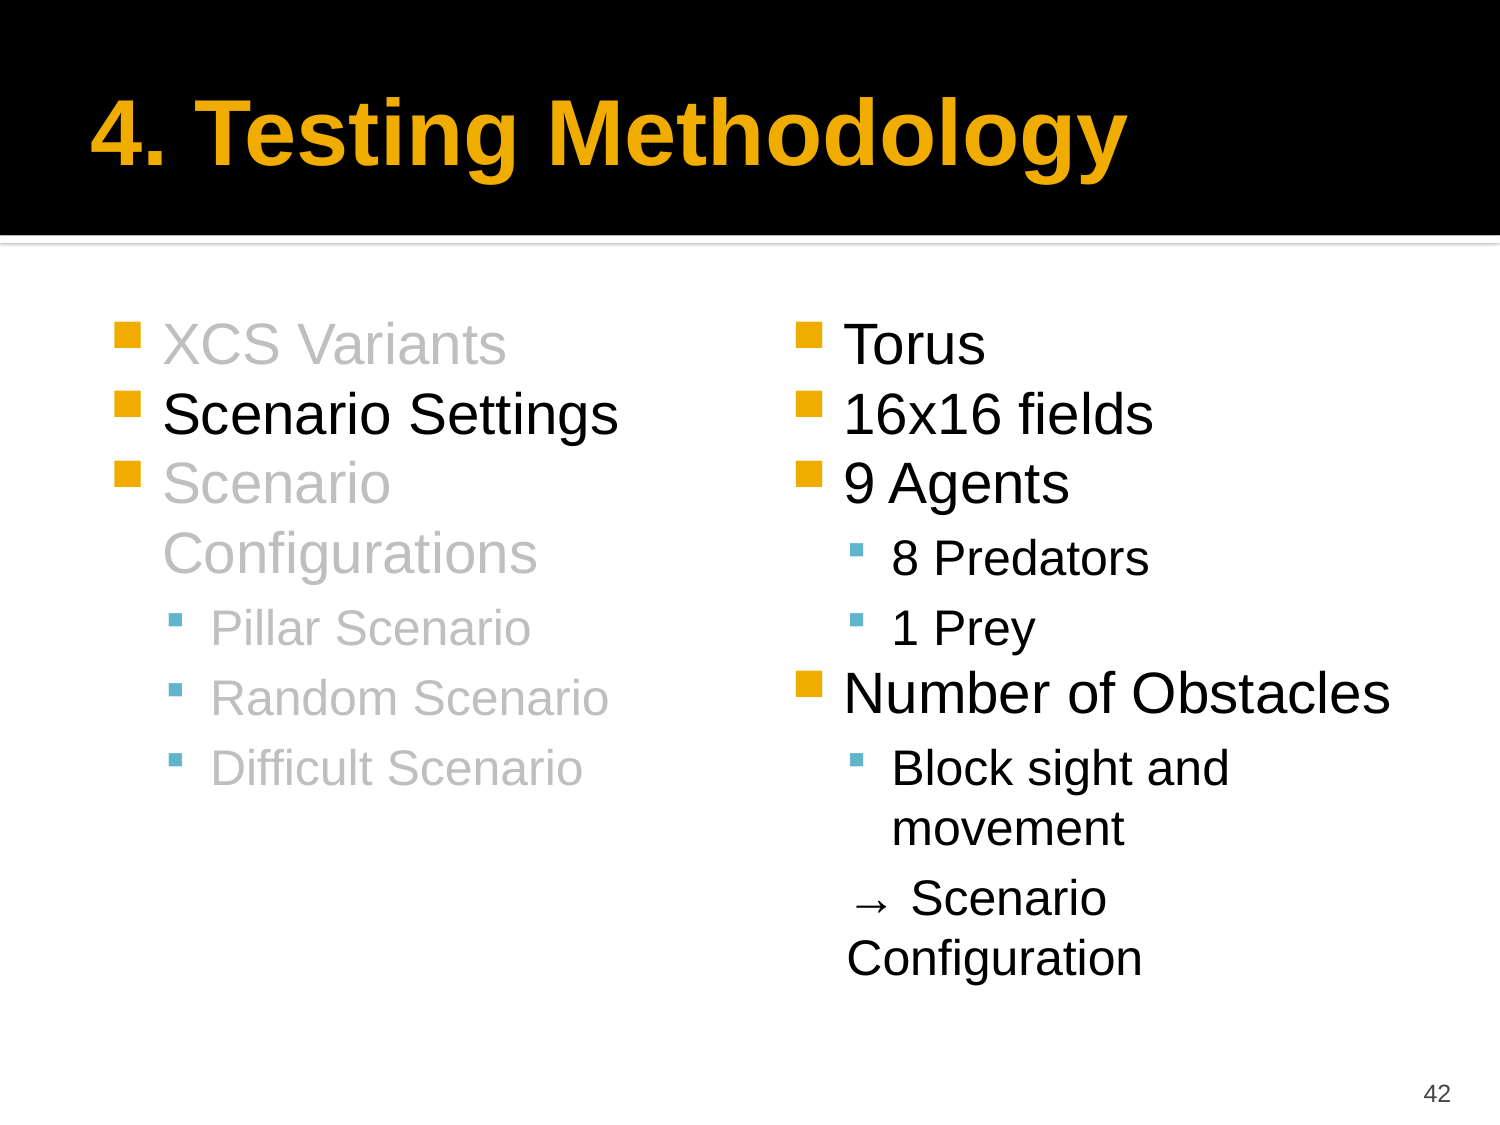

# 4. Testing Methodology
XCS Variants
Scenario Settings
Scenario Configurations
Pillar Scenario
Random Scenario
Difficult Scenario

Torus
16x16 fields
9 Agents
8 Predators
1 Prey
Number of Obstacles
Block sight and movement
→ Scenario Configuration
42